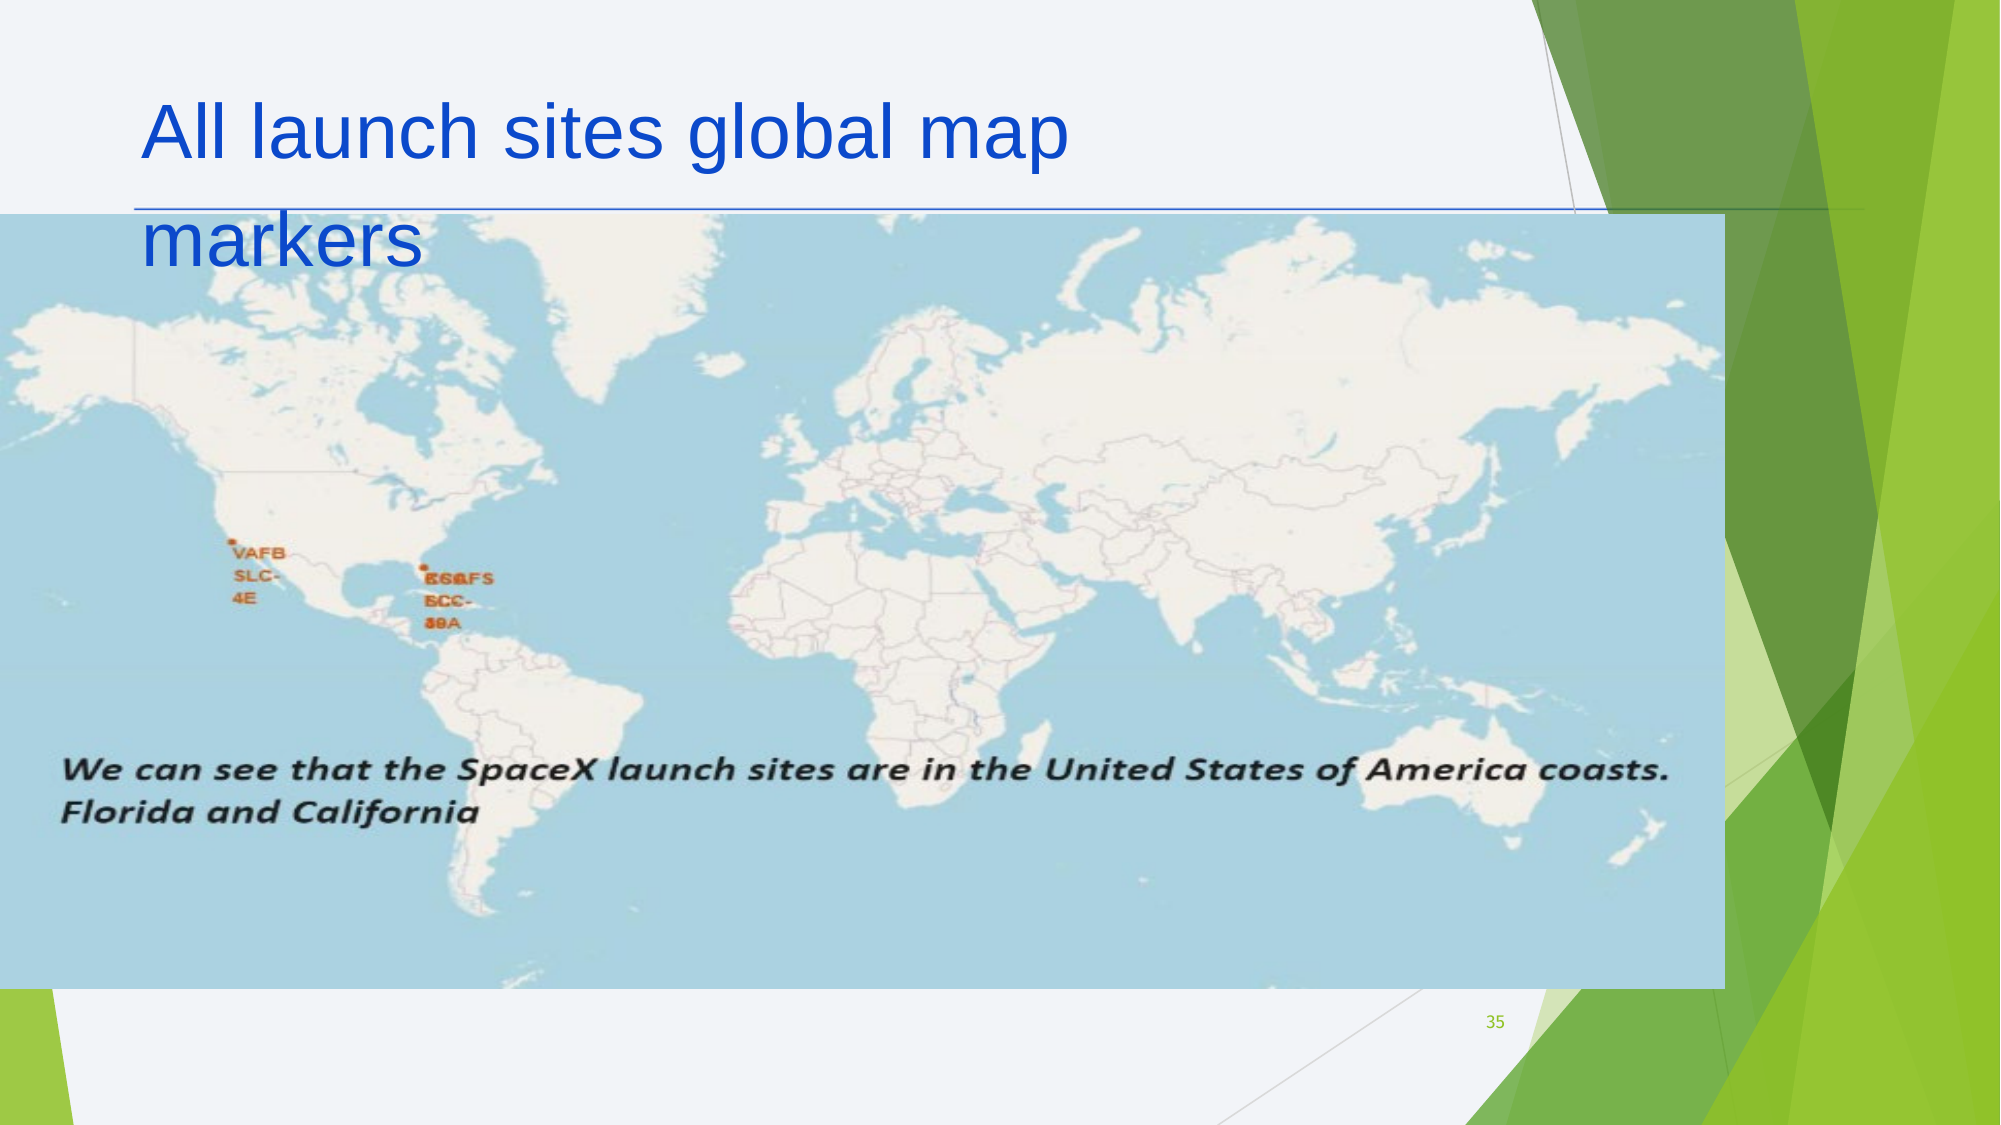

All launch sites global map markers

35